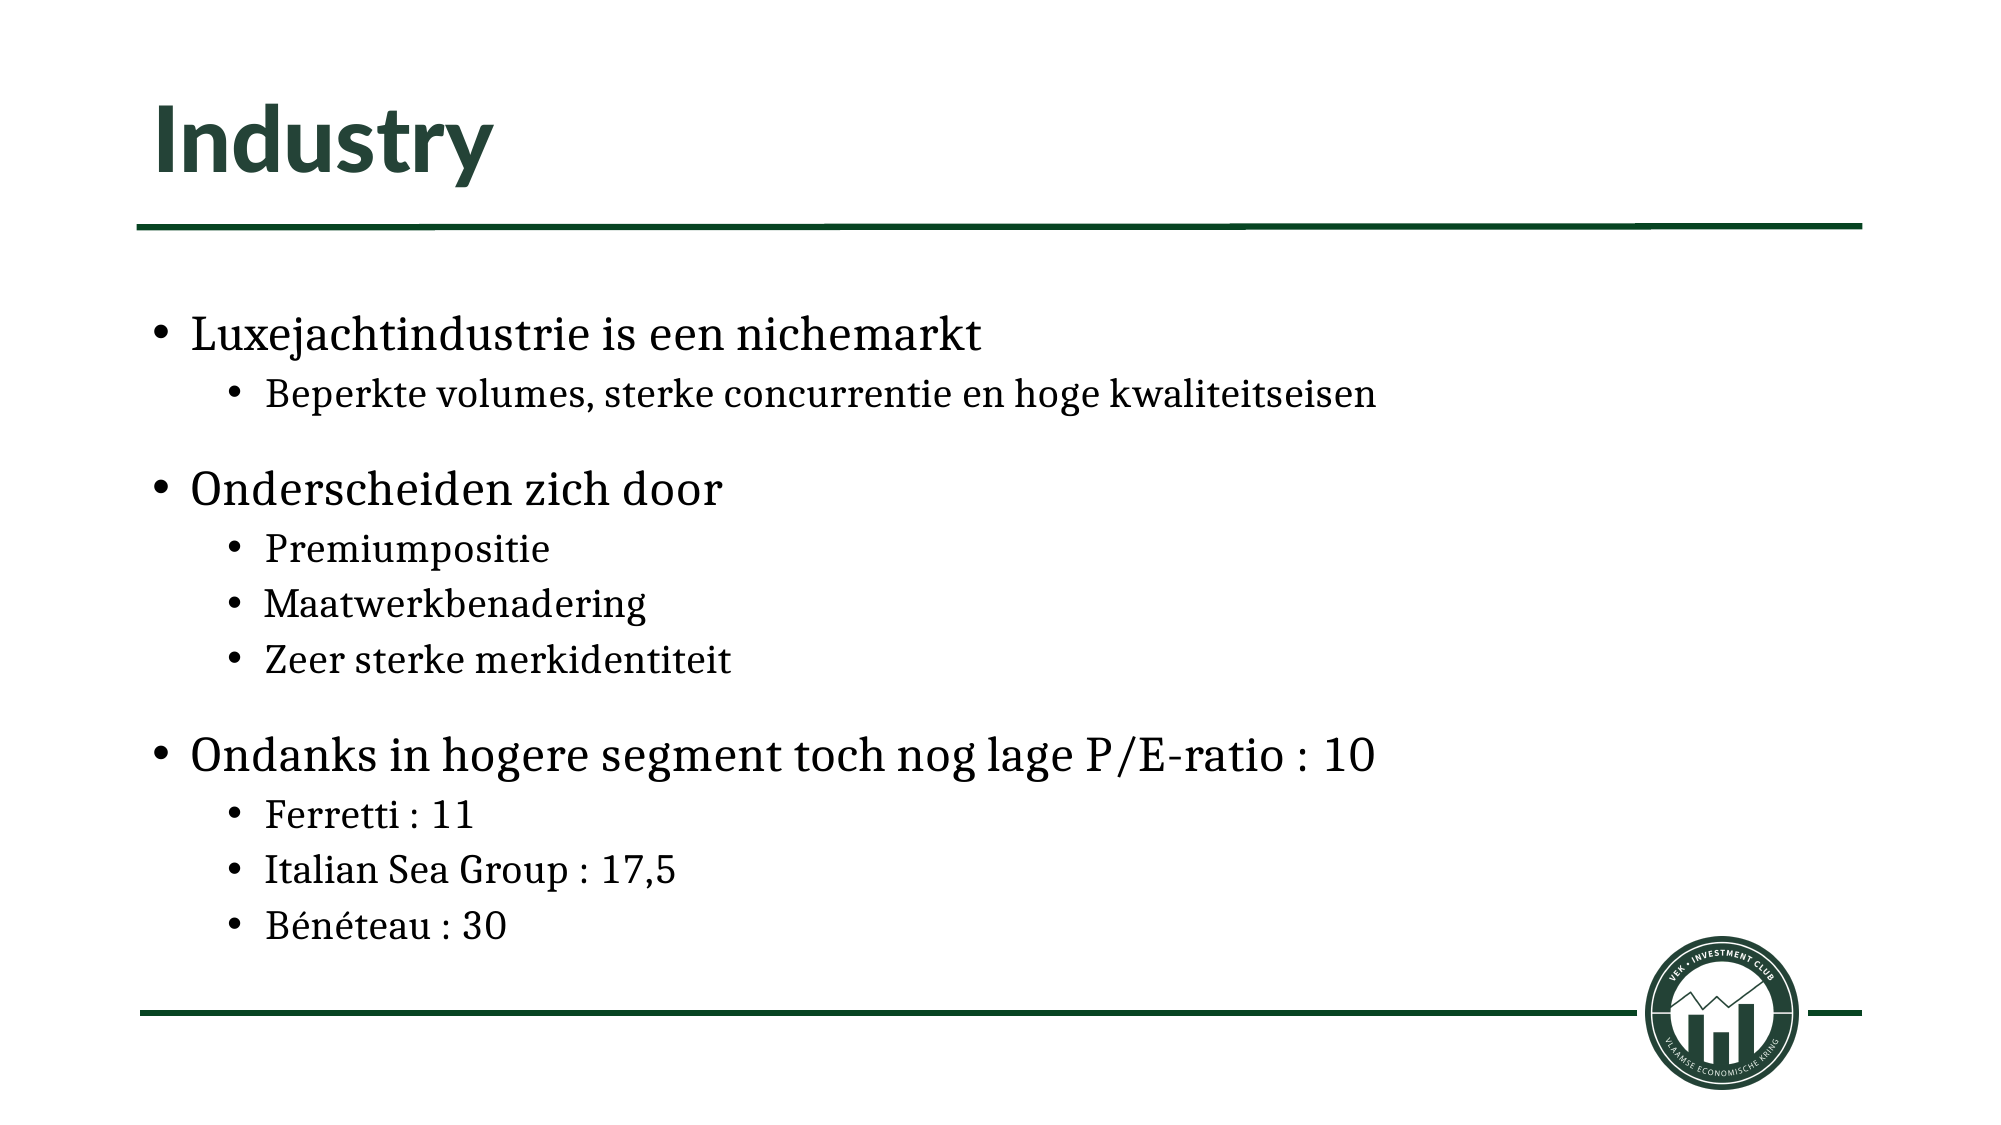

# Industry
Luxejachtindustrie is een nichemarkt
Beperkte volumes, sterke concurrentie en hoge kwaliteitseisen
Onderscheiden zich door
Premiumpositie
Maatwerkbenadering
Zeer sterke merkidentiteit
Ondanks in hogere segment toch nog lage P/E-ratio : 10
Ferretti : 11
Italian Sea Group : 17,5
Bénéteau : 30